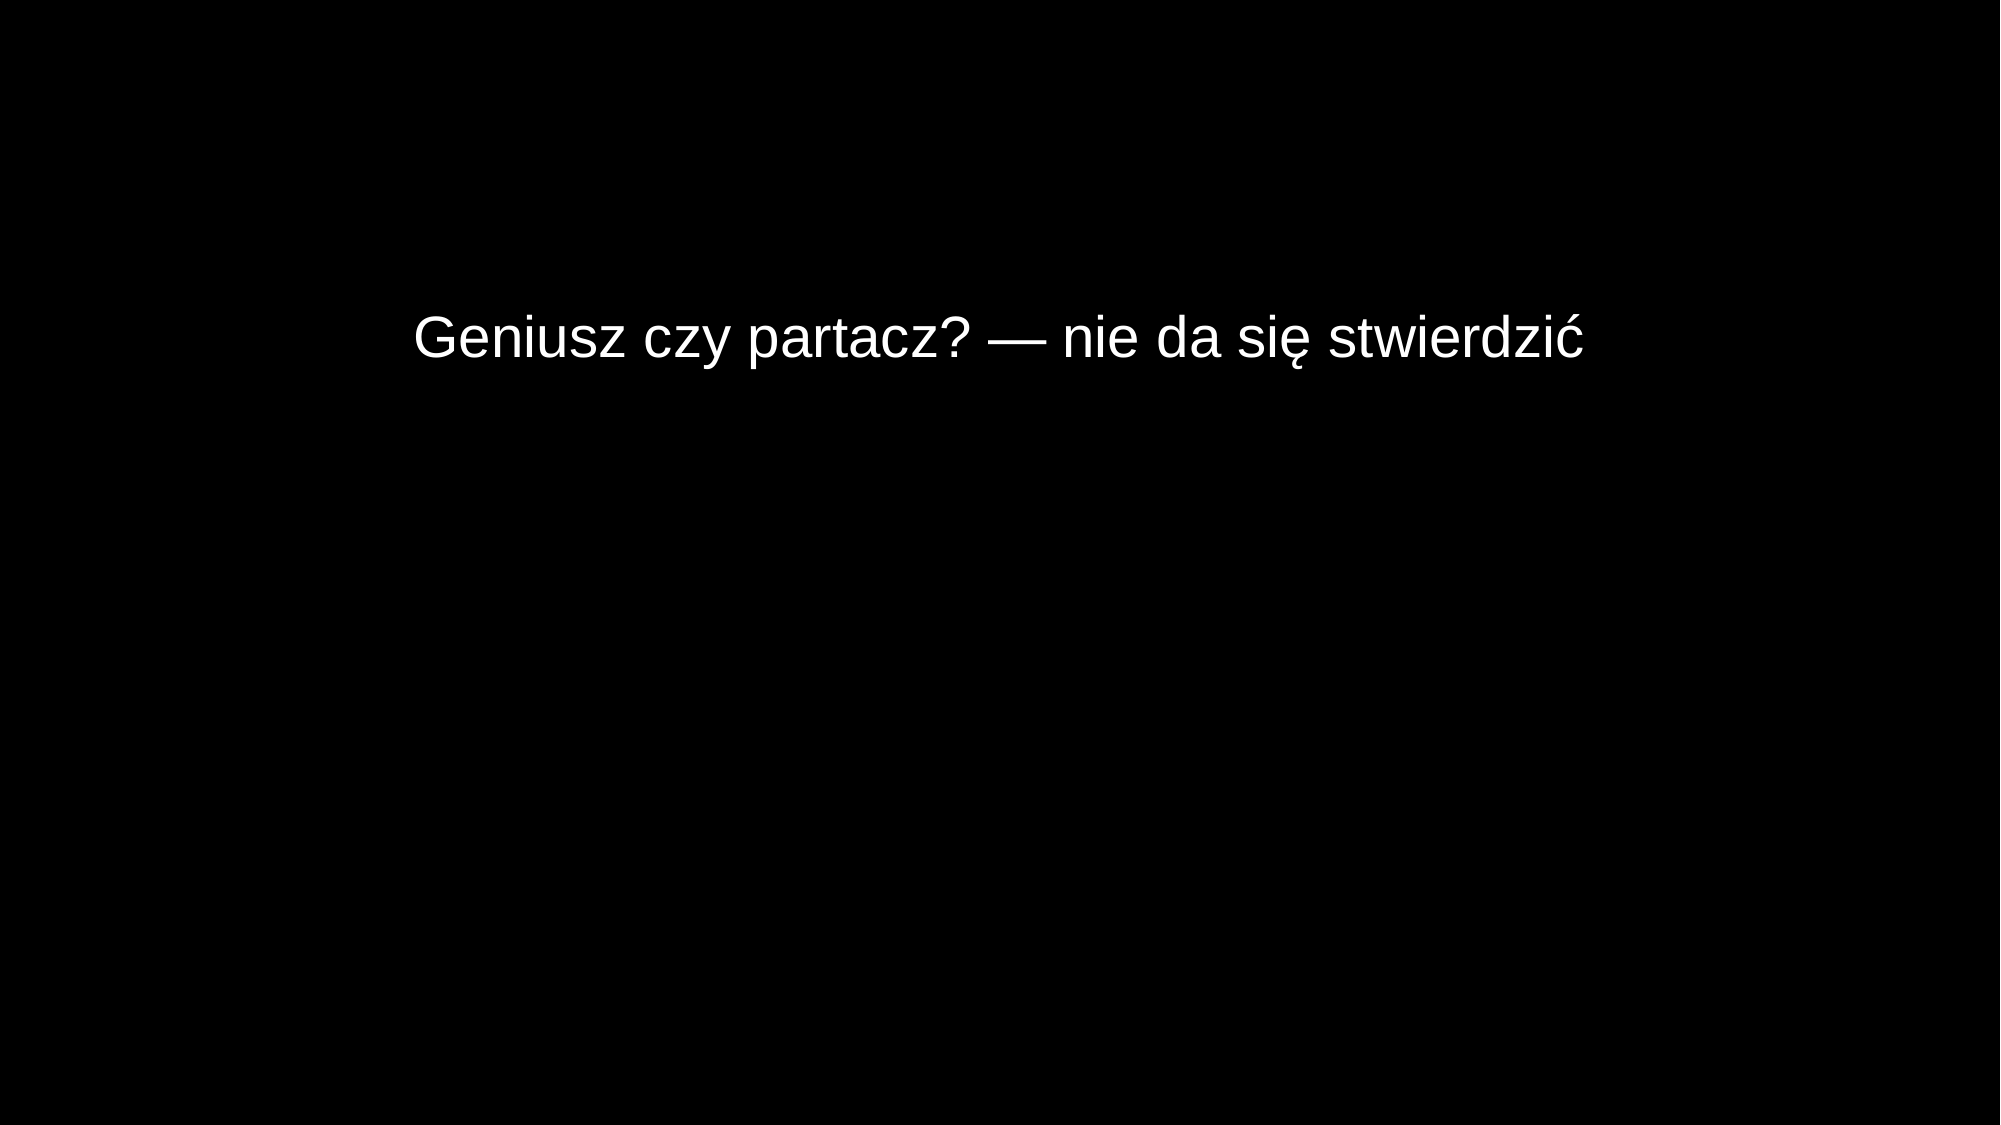

Geniusz czy partacz? — nie da się stwierdzić